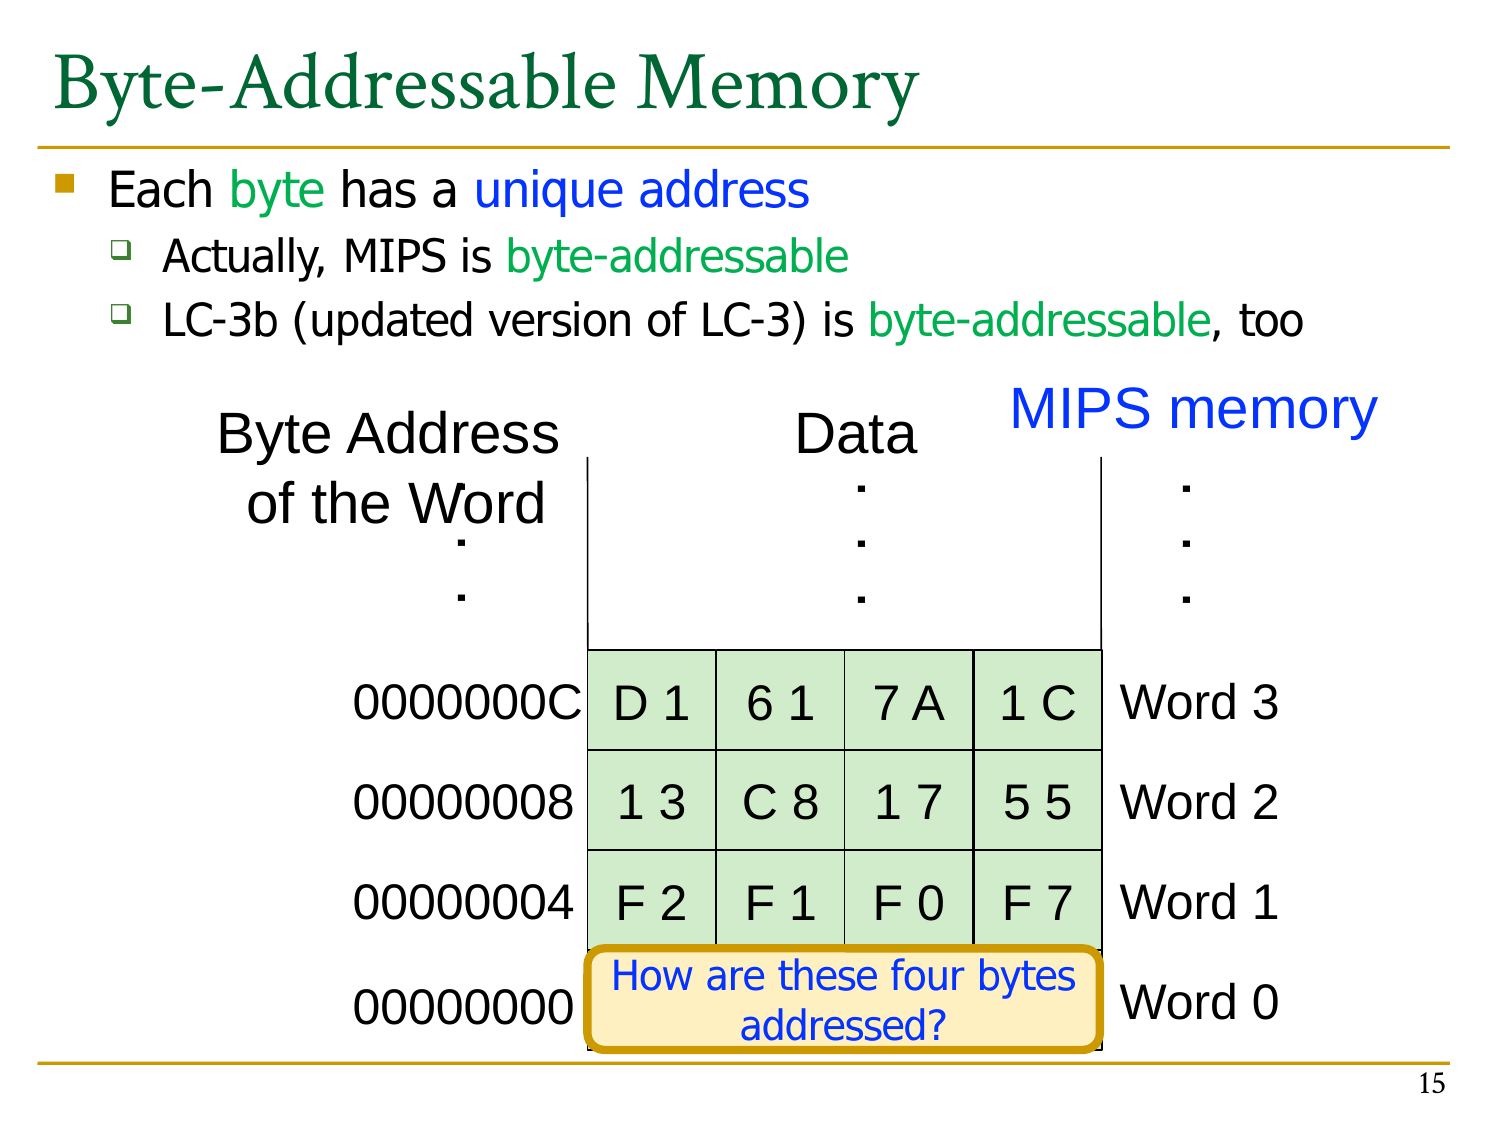

# Byte-Addressable Memory
Each byte has a unique address
Actually, MIPS is byte-addressable
LC-3b (updated version of LC-3) is byte-addressable, too
MIPS memory
Data
.  .  .
.  .  .
D 1
6 1
7 A
1 C
Word 3
1 3
C 8
1 7
5 5
Word 2
F 2
F 1
F 0
F 7
Word 1
8 9
A B
C D
E F
Word 0
Byte Address
of the Word
.  .  .
0000000C
00000008
00000004
00000000
How are these four bytes addressed?
15